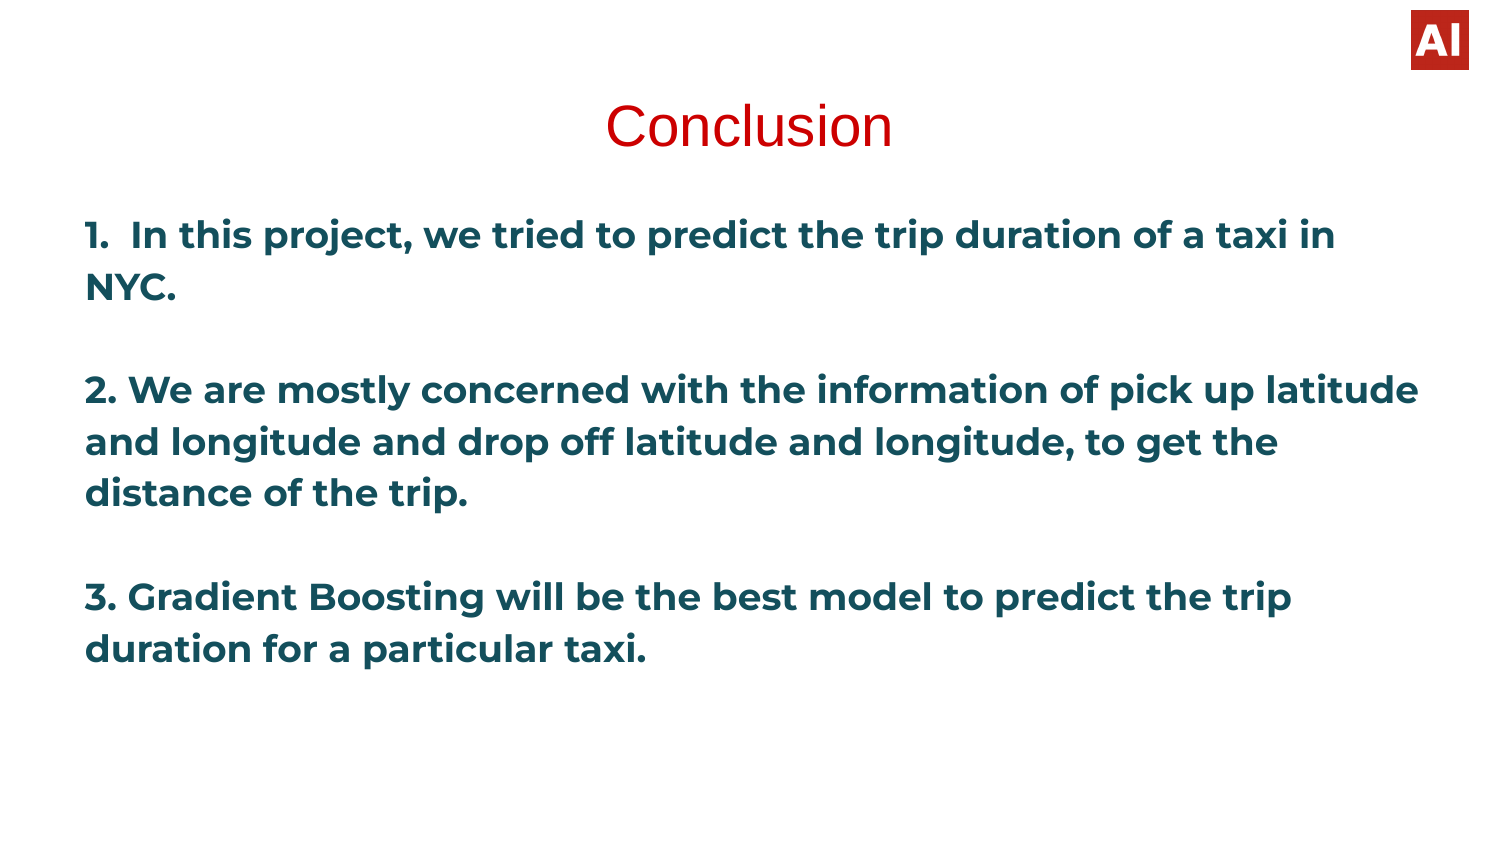

# Conclusion
1.  In this project, we tried to predict the trip duration of a taxi in NYC.

2. We are mostly concerned with the information of pick up latitude and longitude and drop off latitude and longitude, to get the distance of the trip.

3. Gradient Boosting will be the best model to predict the trip duration for a particular taxi.